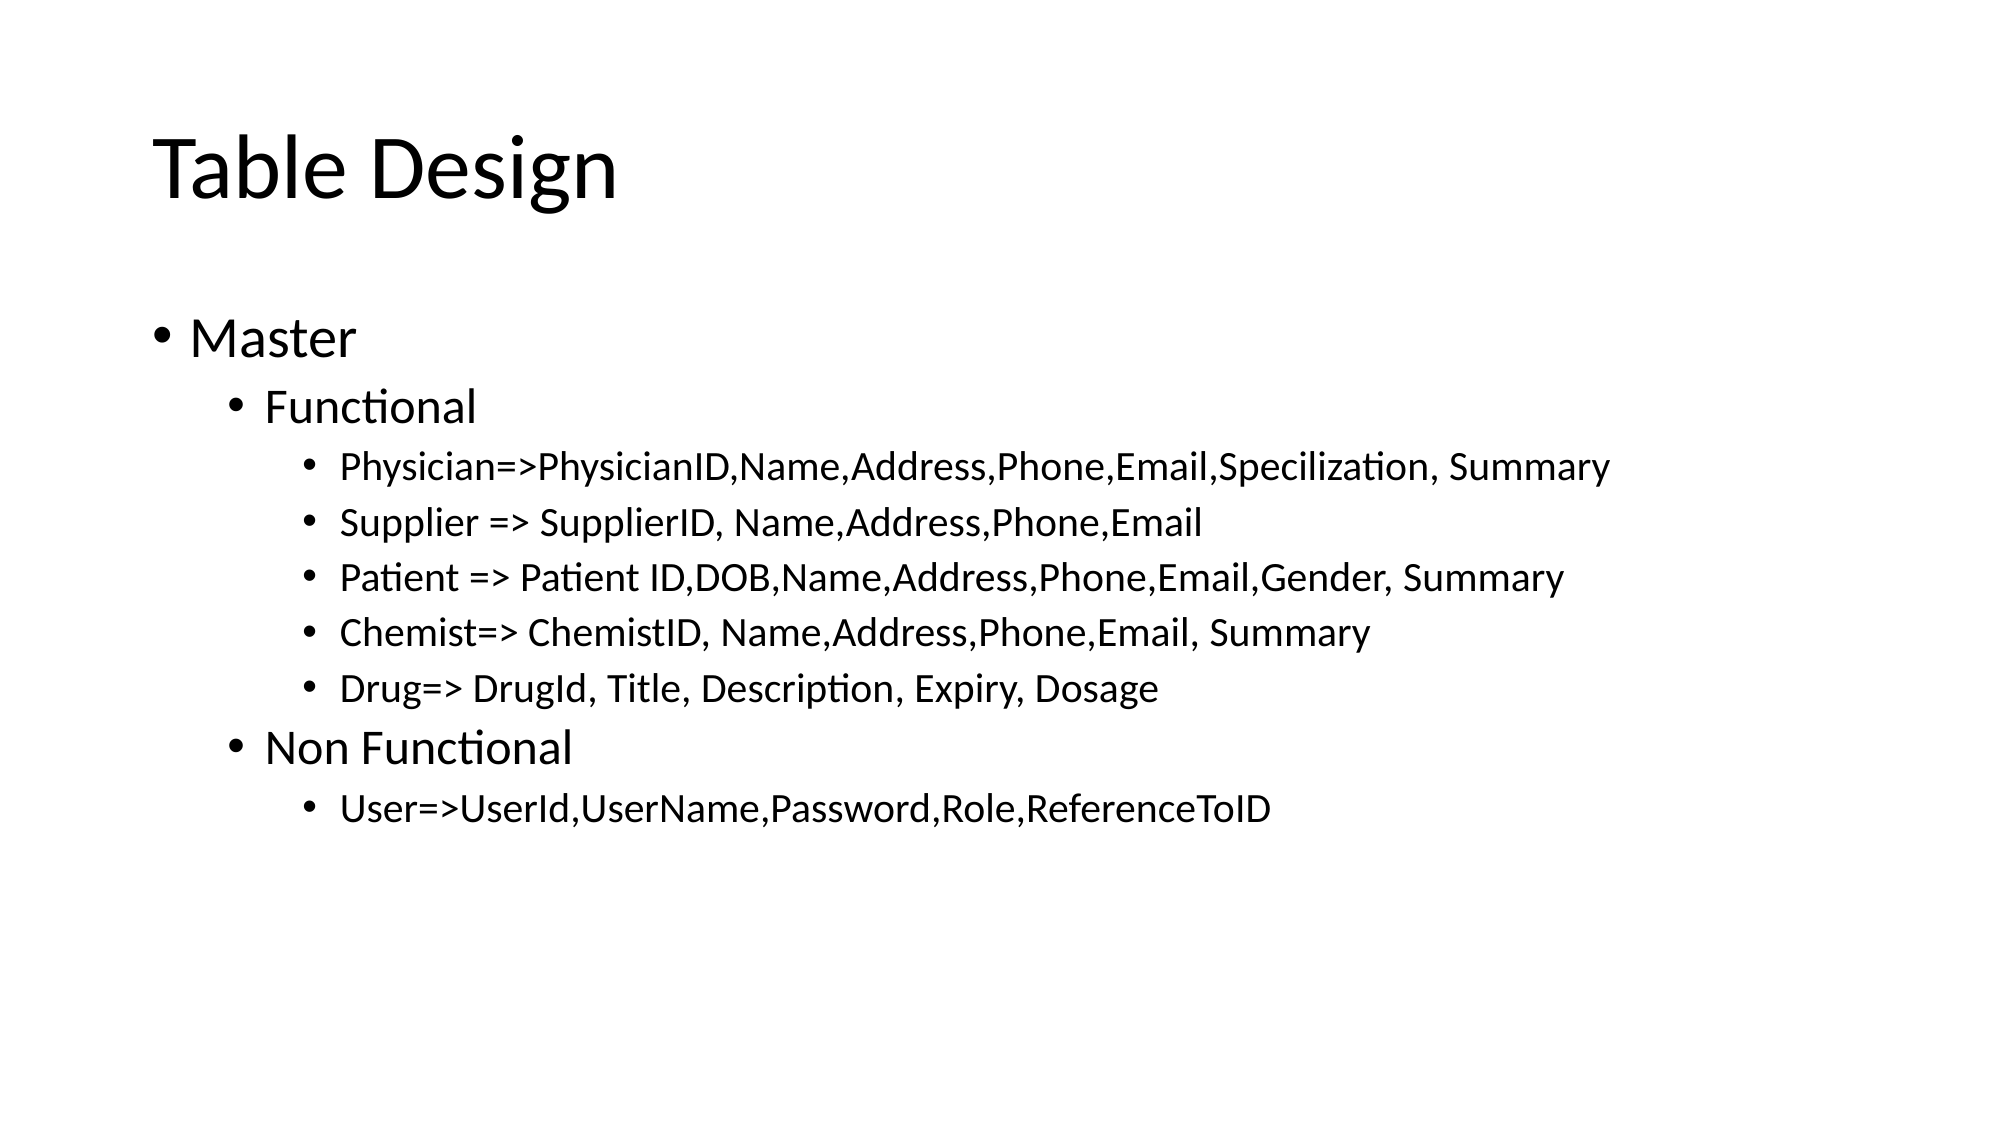

# Table Design
Master
Functional
Physician=>PhysicianID,Name,Address,Phone,Email,Specilization, Summary
Supplier => SupplierID, Name,Address,Phone,Email
Patient => Patient ID,DOB,Name,Address,Phone,Email,Gender, Summary
Chemist=> ChemistID, Name,Address,Phone,Email, Summary
Drug=> DrugId, Title, Description, Expiry, Dosage
Non Functional
User=>UserId,UserName,Password,Role,ReferenceToID